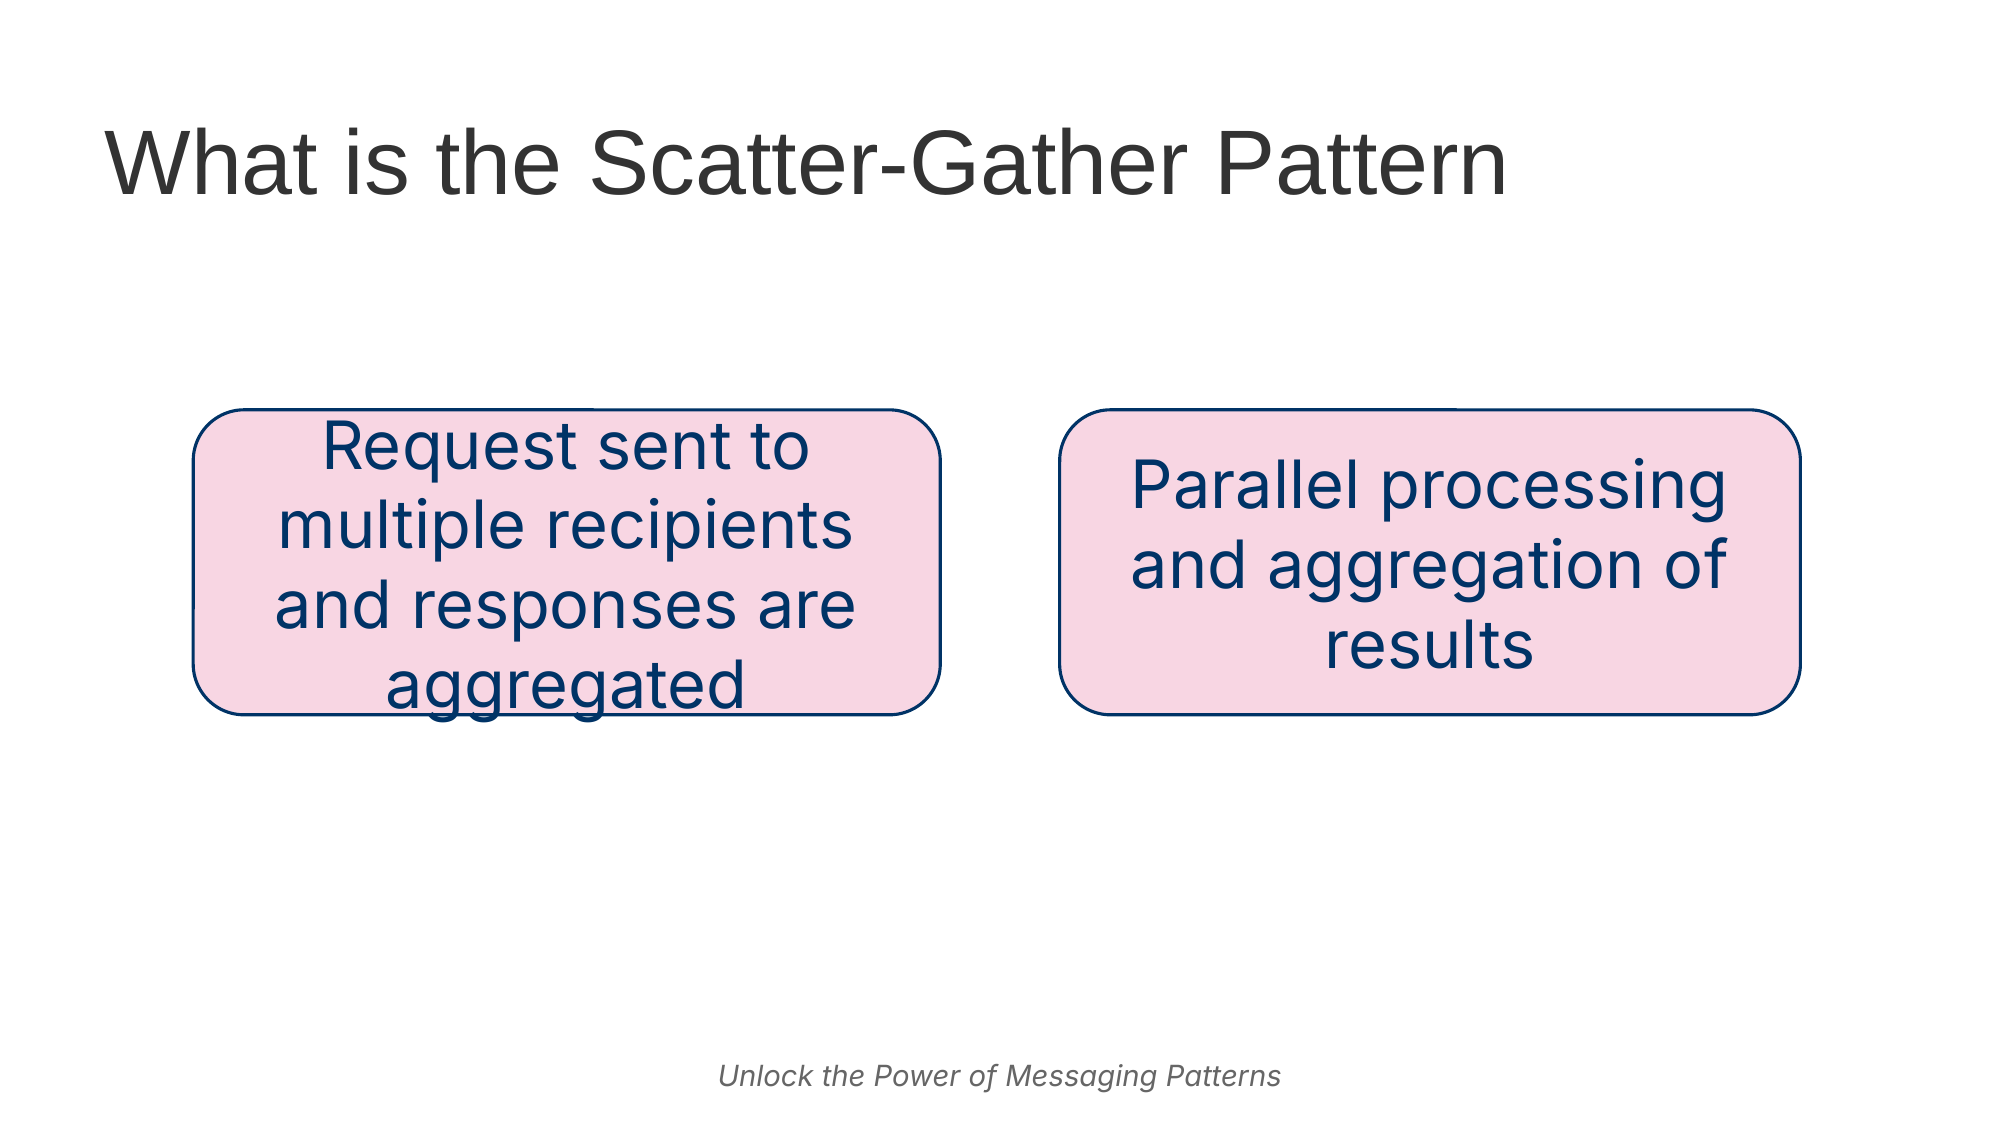

# What is the Scatter-Gather Pattern
Parallel processing and aggregation of results
Request sent to multiple recipients and responses are aggregated